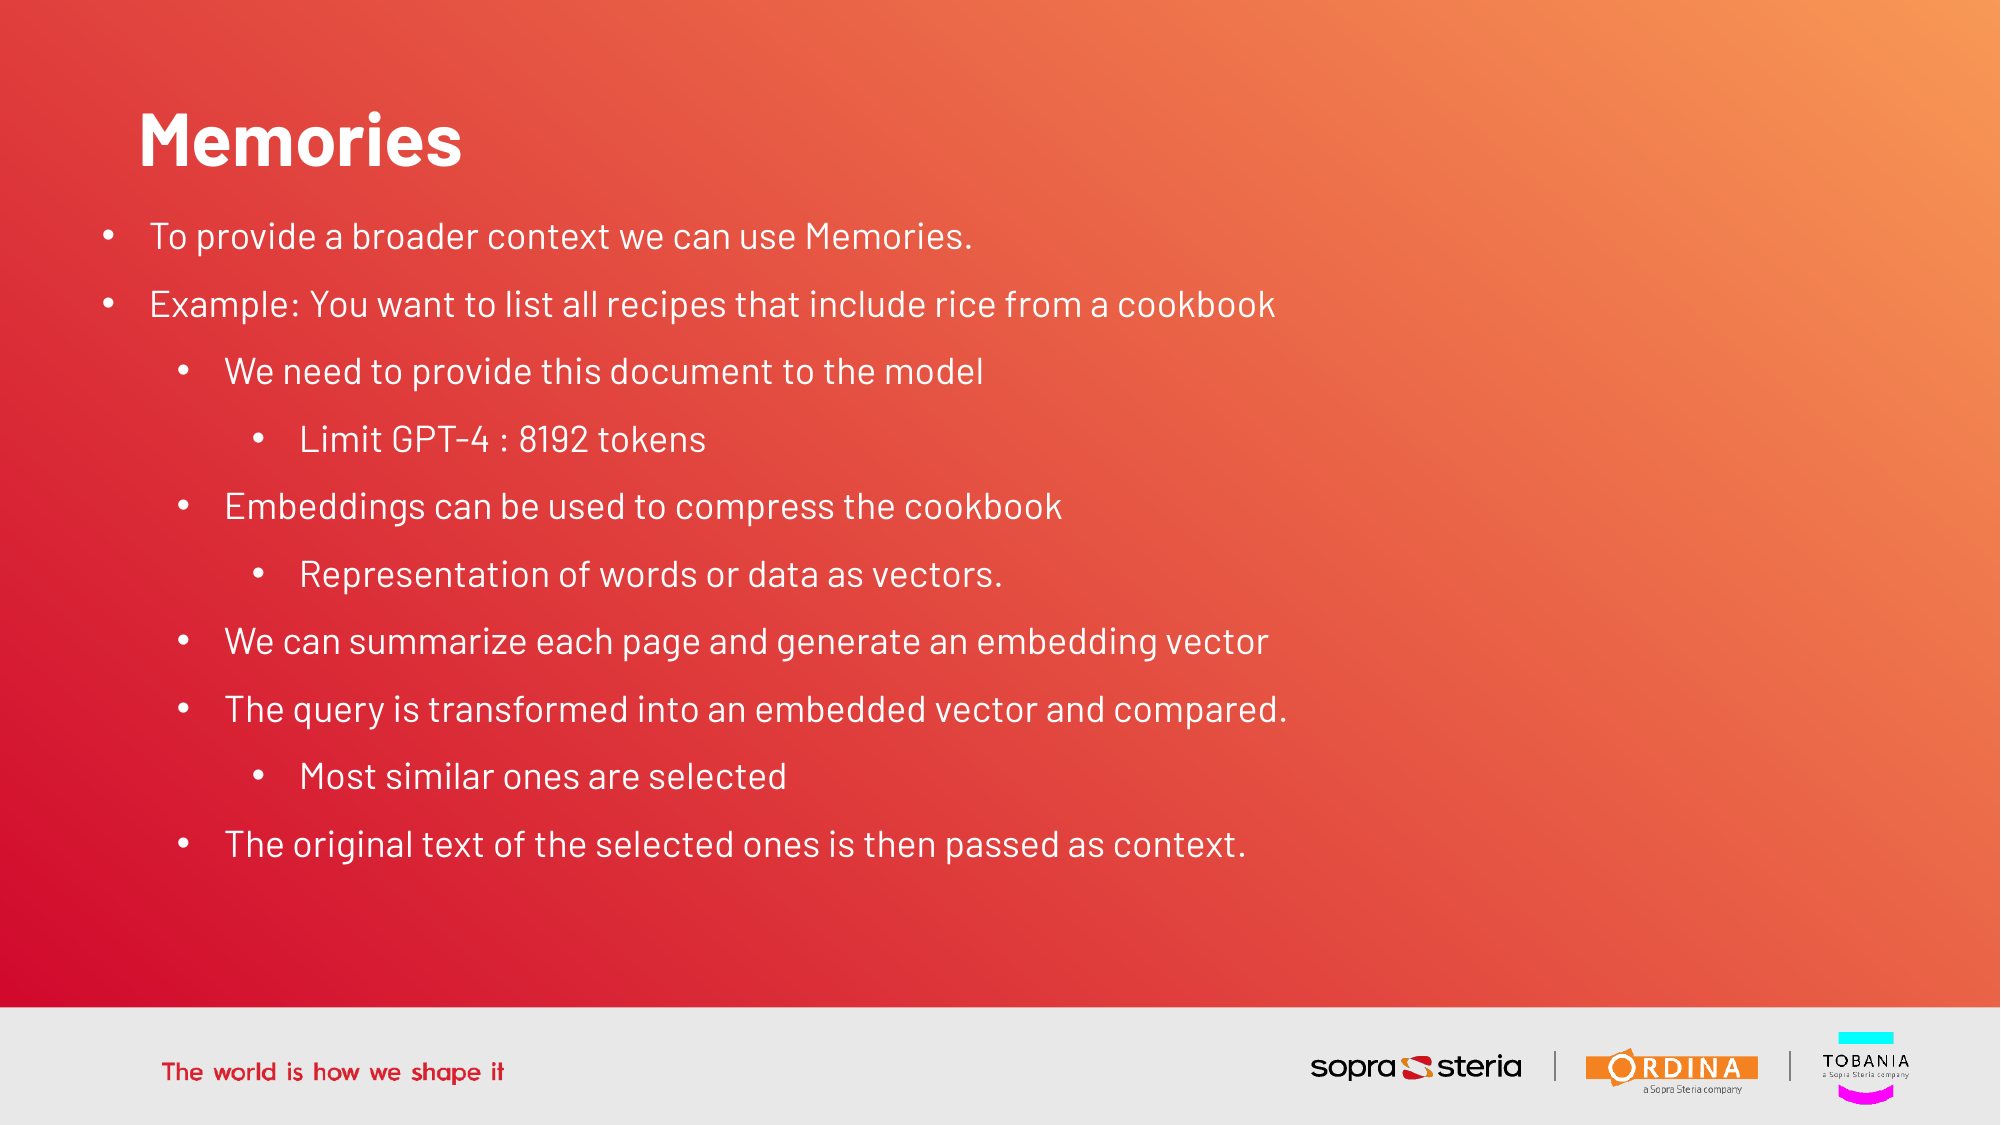

Memories
To provide a broader context we can use Memories.
Example: You want to list all recipes that include rice from a cookbook
We need to provide this document to the model
Limit GPT-4 : 8192 tokens
Embeddings can be used to compress the cookbook
Representation of words or data as vectors.
We can summarize each page and generate an embedding vector
The query is transformed into an embedded vector and compared.
Most similar ones are selected
The original text of the selected ones is then passed as context.